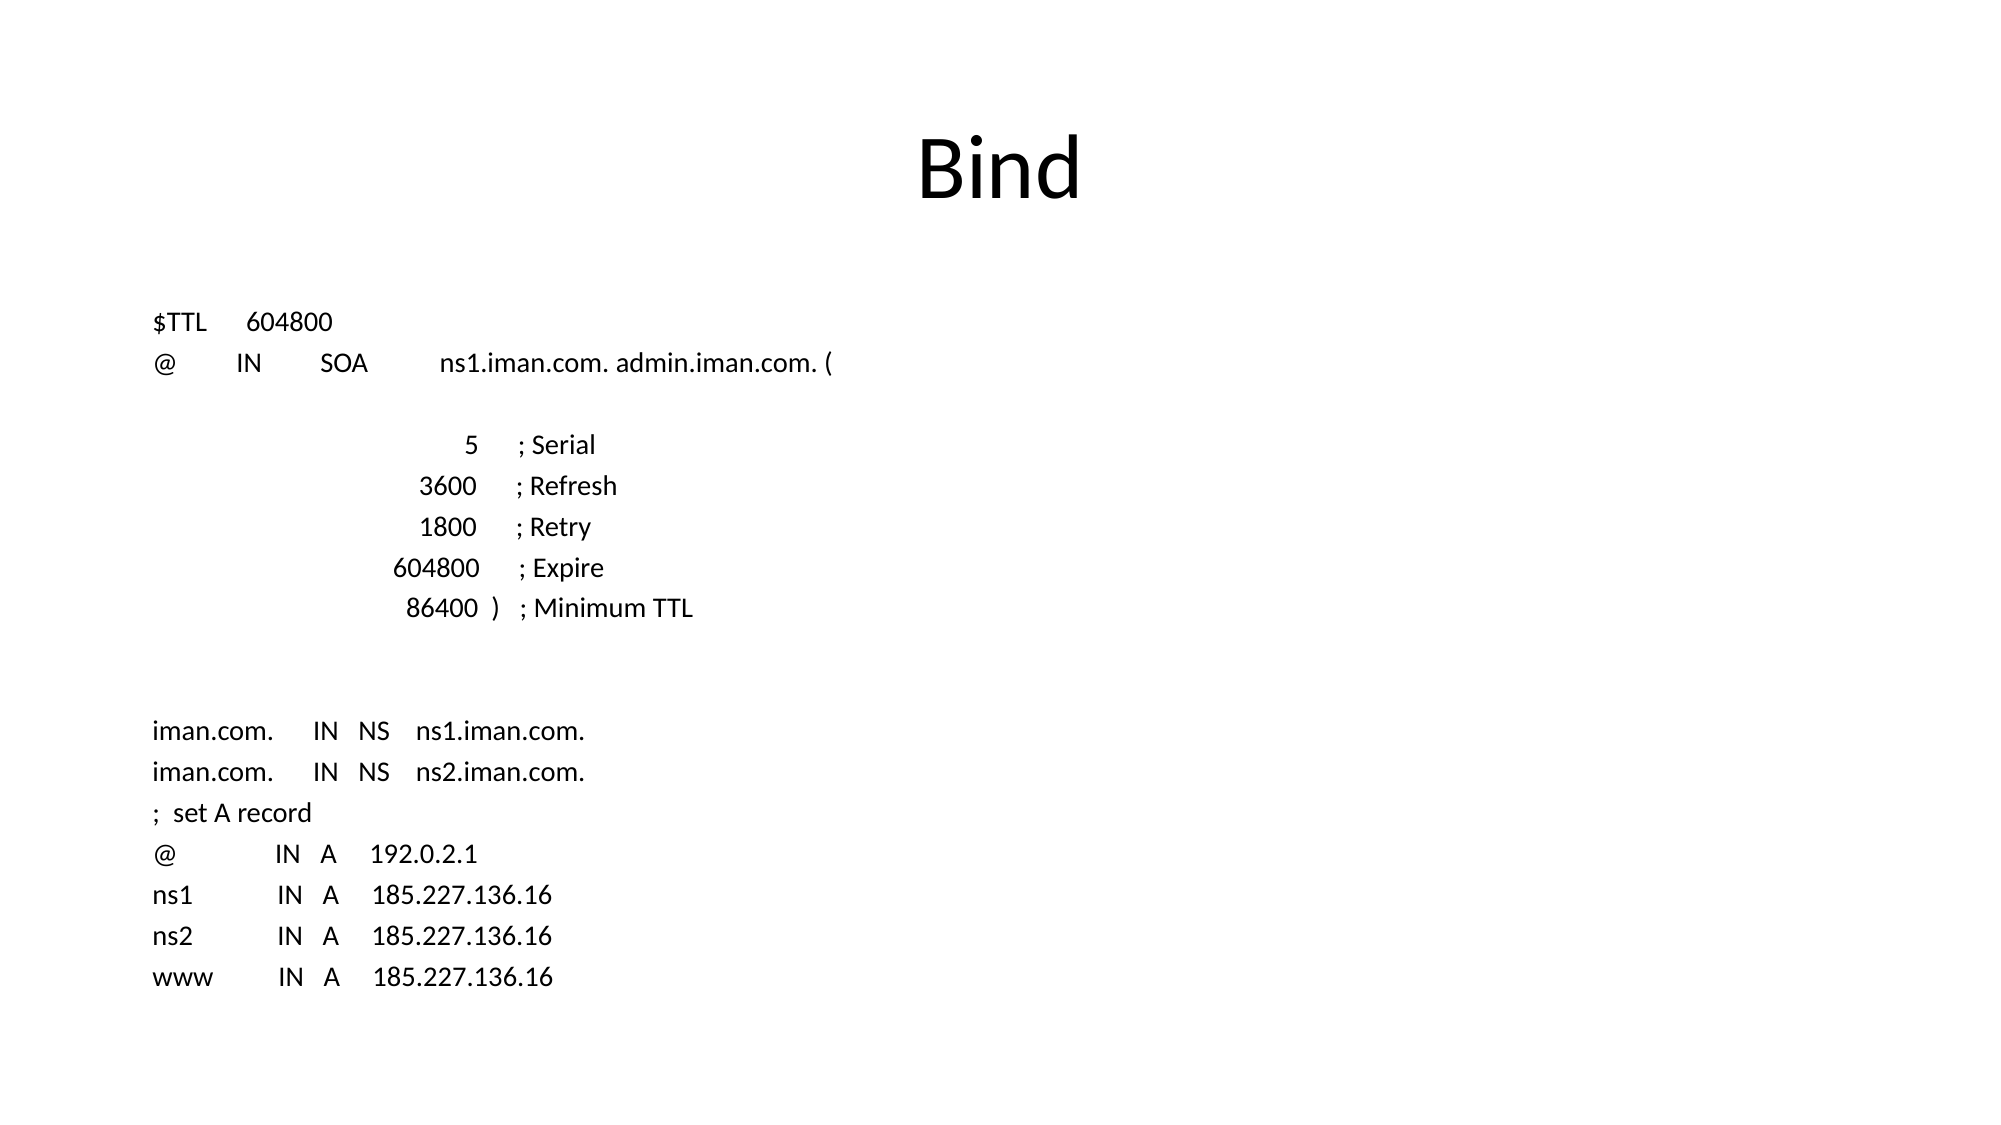

# Bind
$TTL      604800
@         IN         SOA           ns1.iman.com. admin.iman.com. (

                                                5      ; Serial
                                         3600      ; Refresh
                                         1800      ; Retry
                                     604800      ; Expire
                                       86400  )   ; Minimum TTL

iman.com.      IN   NS    ns1.iman.com.
iman.com.      IN   NS    ns2.iman.com.
;  set A record
@               IN   A     192.0.2.1
ns1             IN   A     185.227.136.16
ns2             IN   A     185.227.136.16
www          IN   A     185.227.136.16